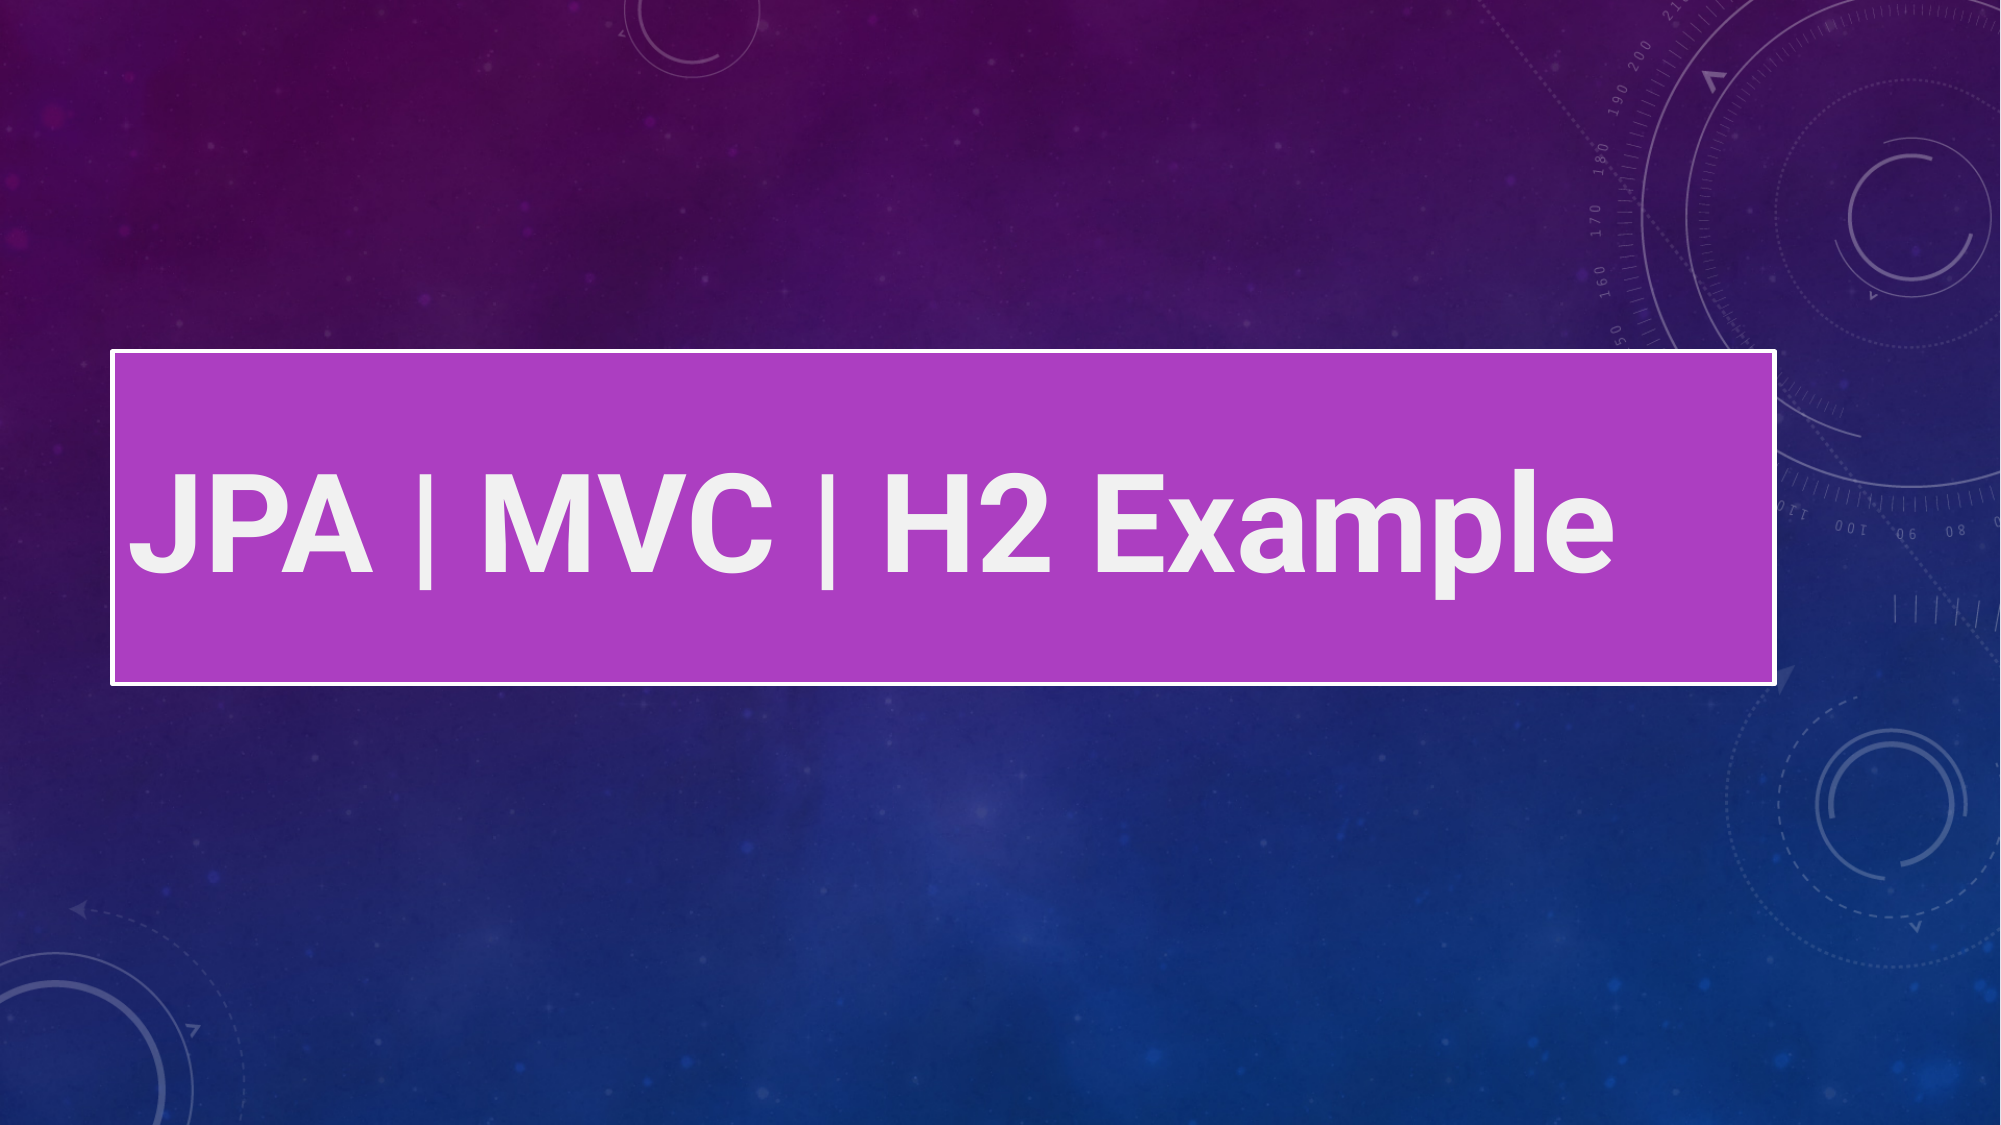

#
JPA | MVC | H2 Example